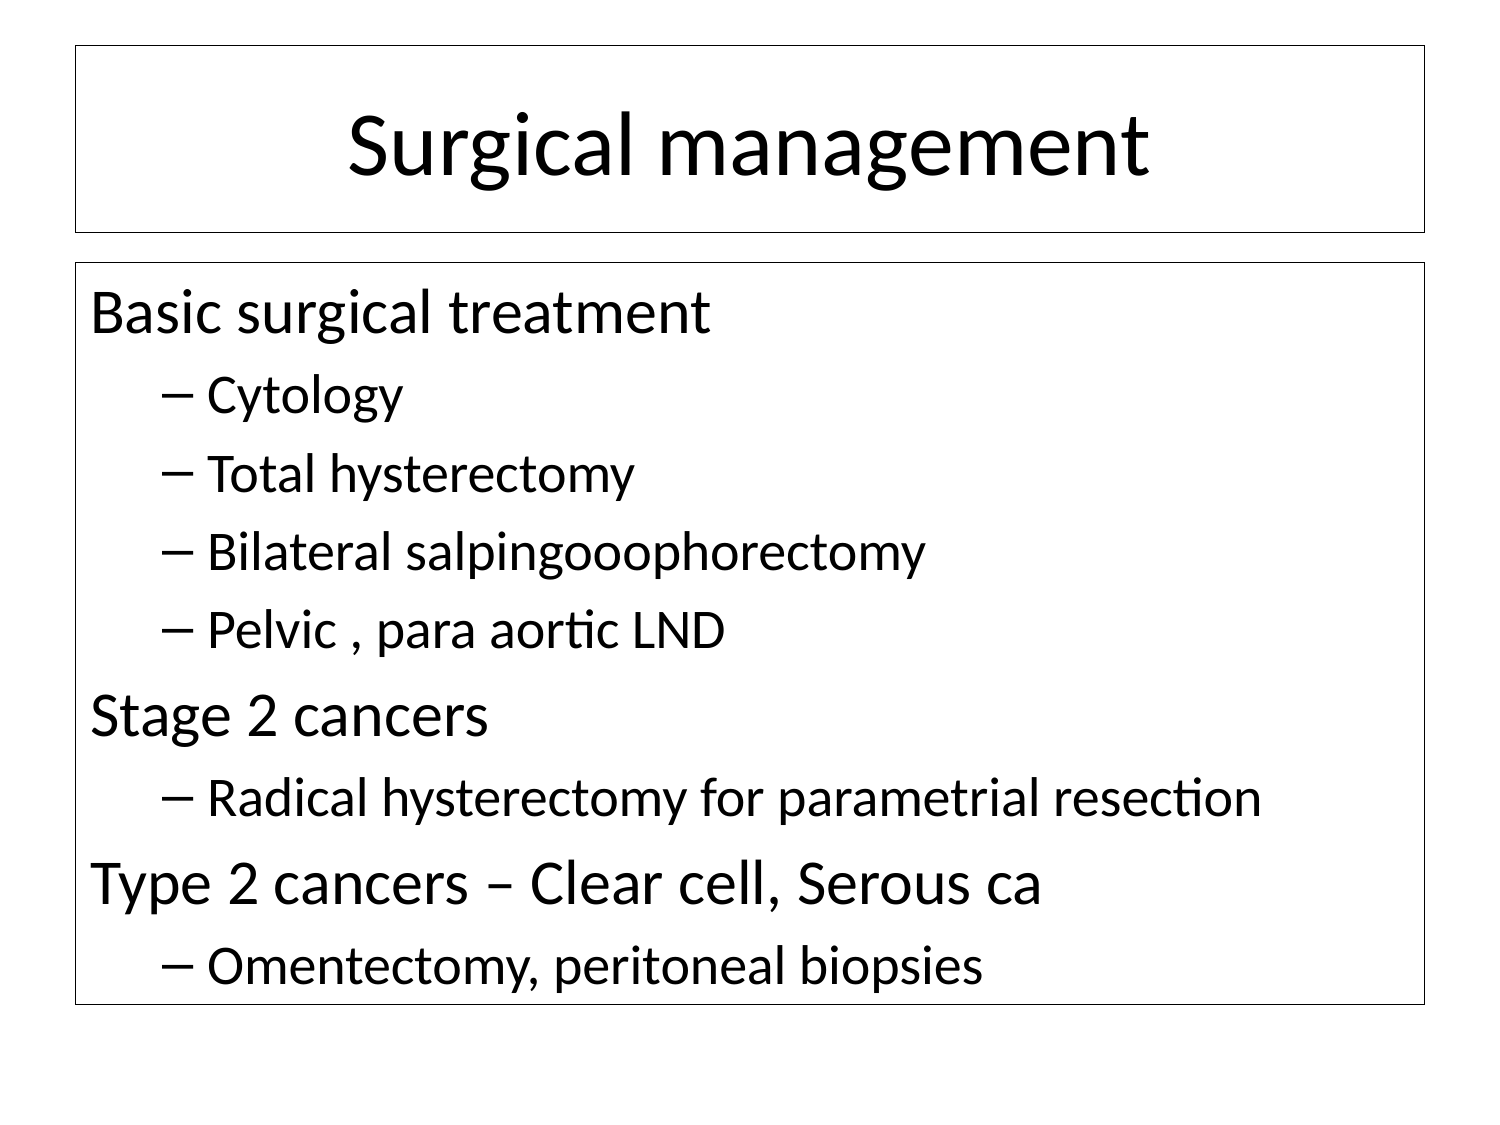

# Surgical management
Basic surgical treatment
Cytology
Total hysterectomy
Bilateral salpingooophorectomy
Pelvic , para aortic LND
Stage 2 cancers
Radical hysterectomy for parametrial resection
Type 2 cancers – Clear cell, Serous ca
Omentectomy, peritoneal biopsies